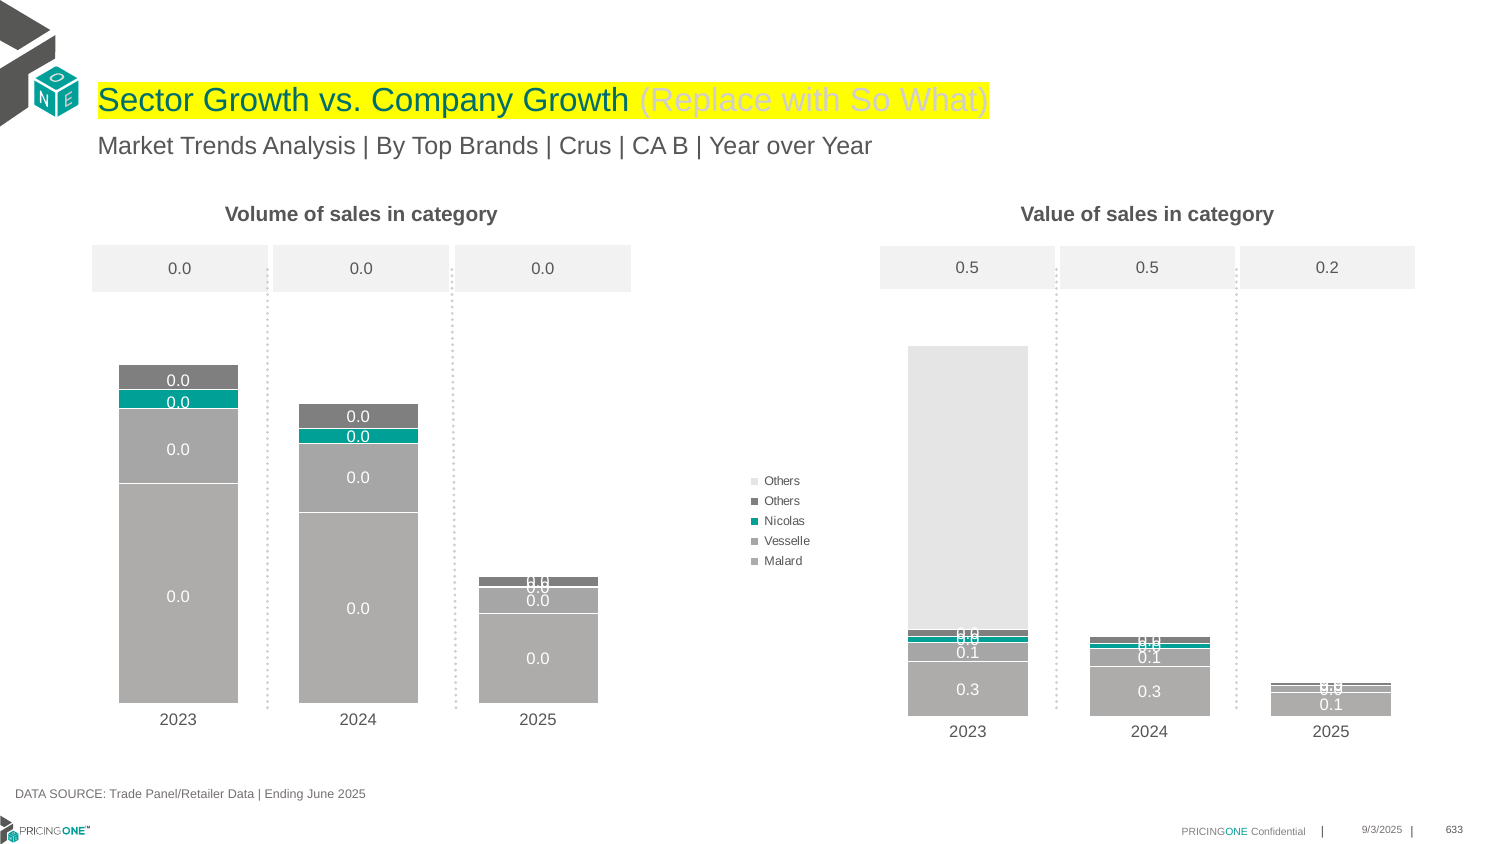

# Sector Growth vs. Company Growth (Replace with So What)
Market Trends Analysis | By Top Brands | Crus | CA B | Year over Year
| Value of sales in category |  |  |
| --- | --- | --- |
| 0.5 | 0.5 | 0.2 |
| Volume of sales in category |  |  |
| --- | --- | --- |
| 0.0 | 0.0 | 0.0 |

### Chart

| Category | Malard | Vesselle | Nicolas | Others | Others |
|---|---|---|---|---|---|
| 2023 | 0.32347 | 0.116837 | 0.035871 | 0.039546 | 1.697000000160187 |
| 2024 | 0.29633 | 0.109806 | 0.025375 | 0.041181 | 0.0 |
| 2025 | 0.140959 | 0.041278 | 0.001827 | 0.017454 | 0.0 |

### Chart

| Category | Malard | Vesselle | Nicolas | Others | Others |
|---|---|---|---|---|---|
| 2023 | 0.00866 | 0.002973 | 0.000747 | 0.00096 | 0.0 |
| 2024 | 0.007534 | 0.002724 | 0.000581 | 0.000973 | -1.455191522836685e-11 |
| 2025 | 0.00354 | 0.001019 | 3.9e-05 | 0.000419 | 0.0 |
DATA SOURCE: Trade Panel/Retailer Data | Ending June 2025

9/3/2025
633